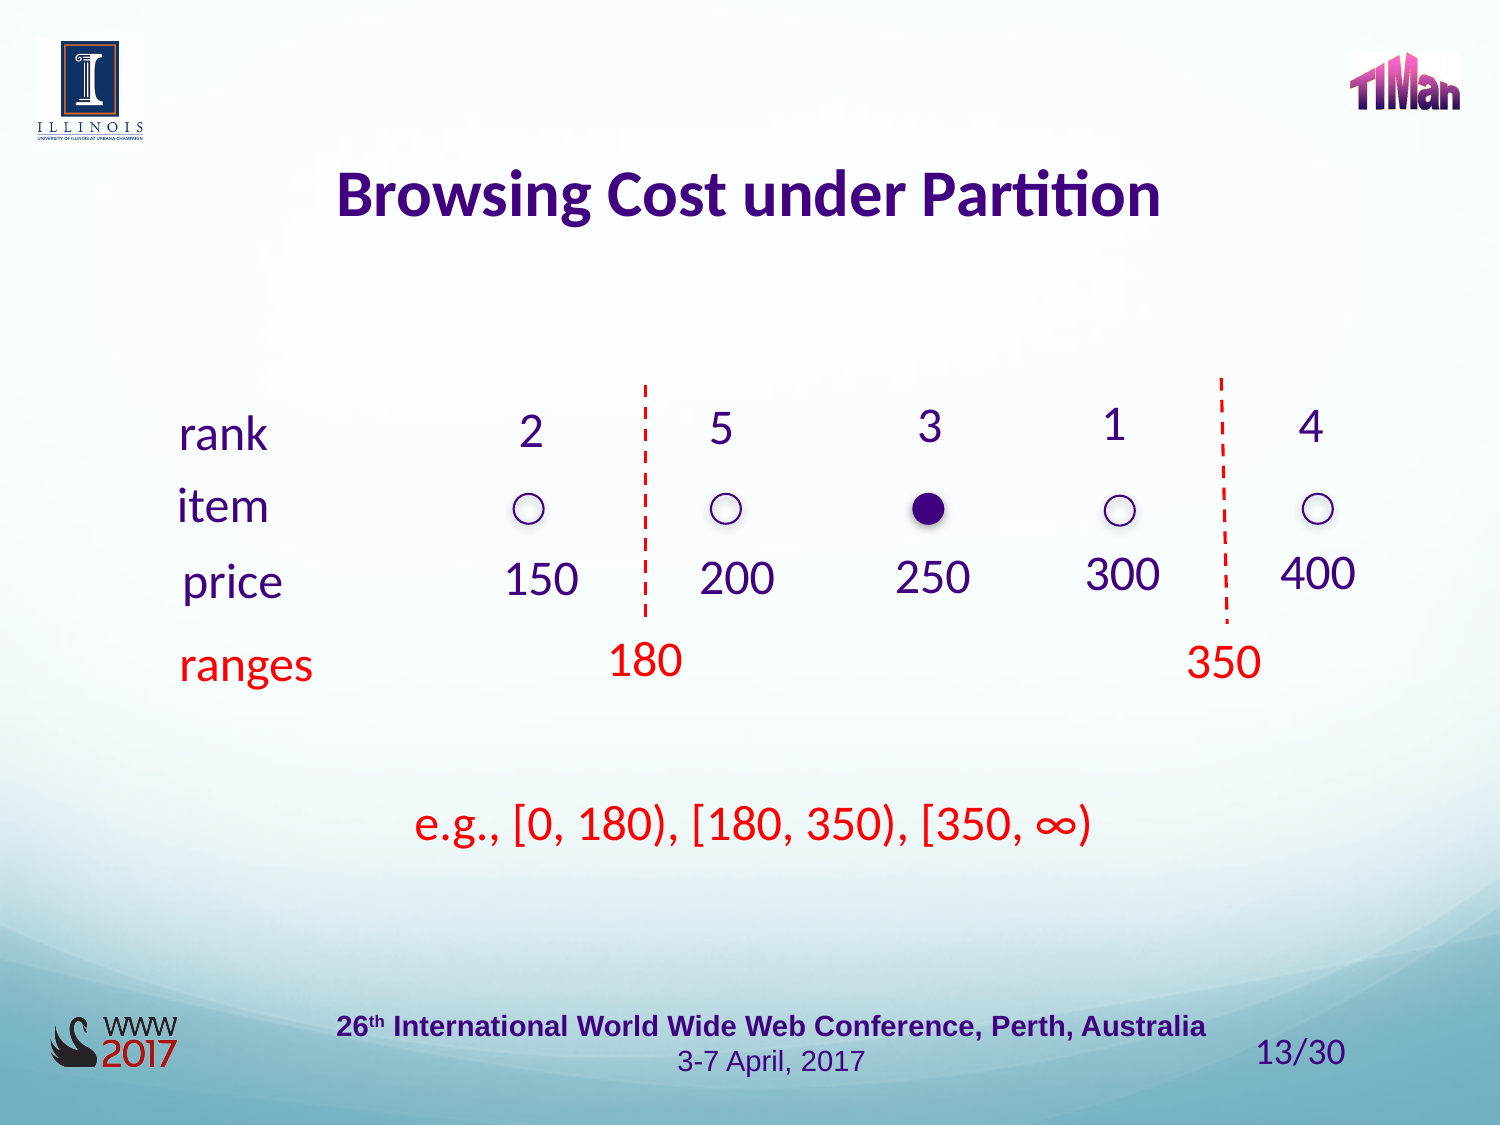

# Browsing Cost under Partition

1
3
4
5
2
rank
item

400
300
250
200
150
price
180
350
ranges
e.g., [0, 180), [180, 350), [350, ∞)